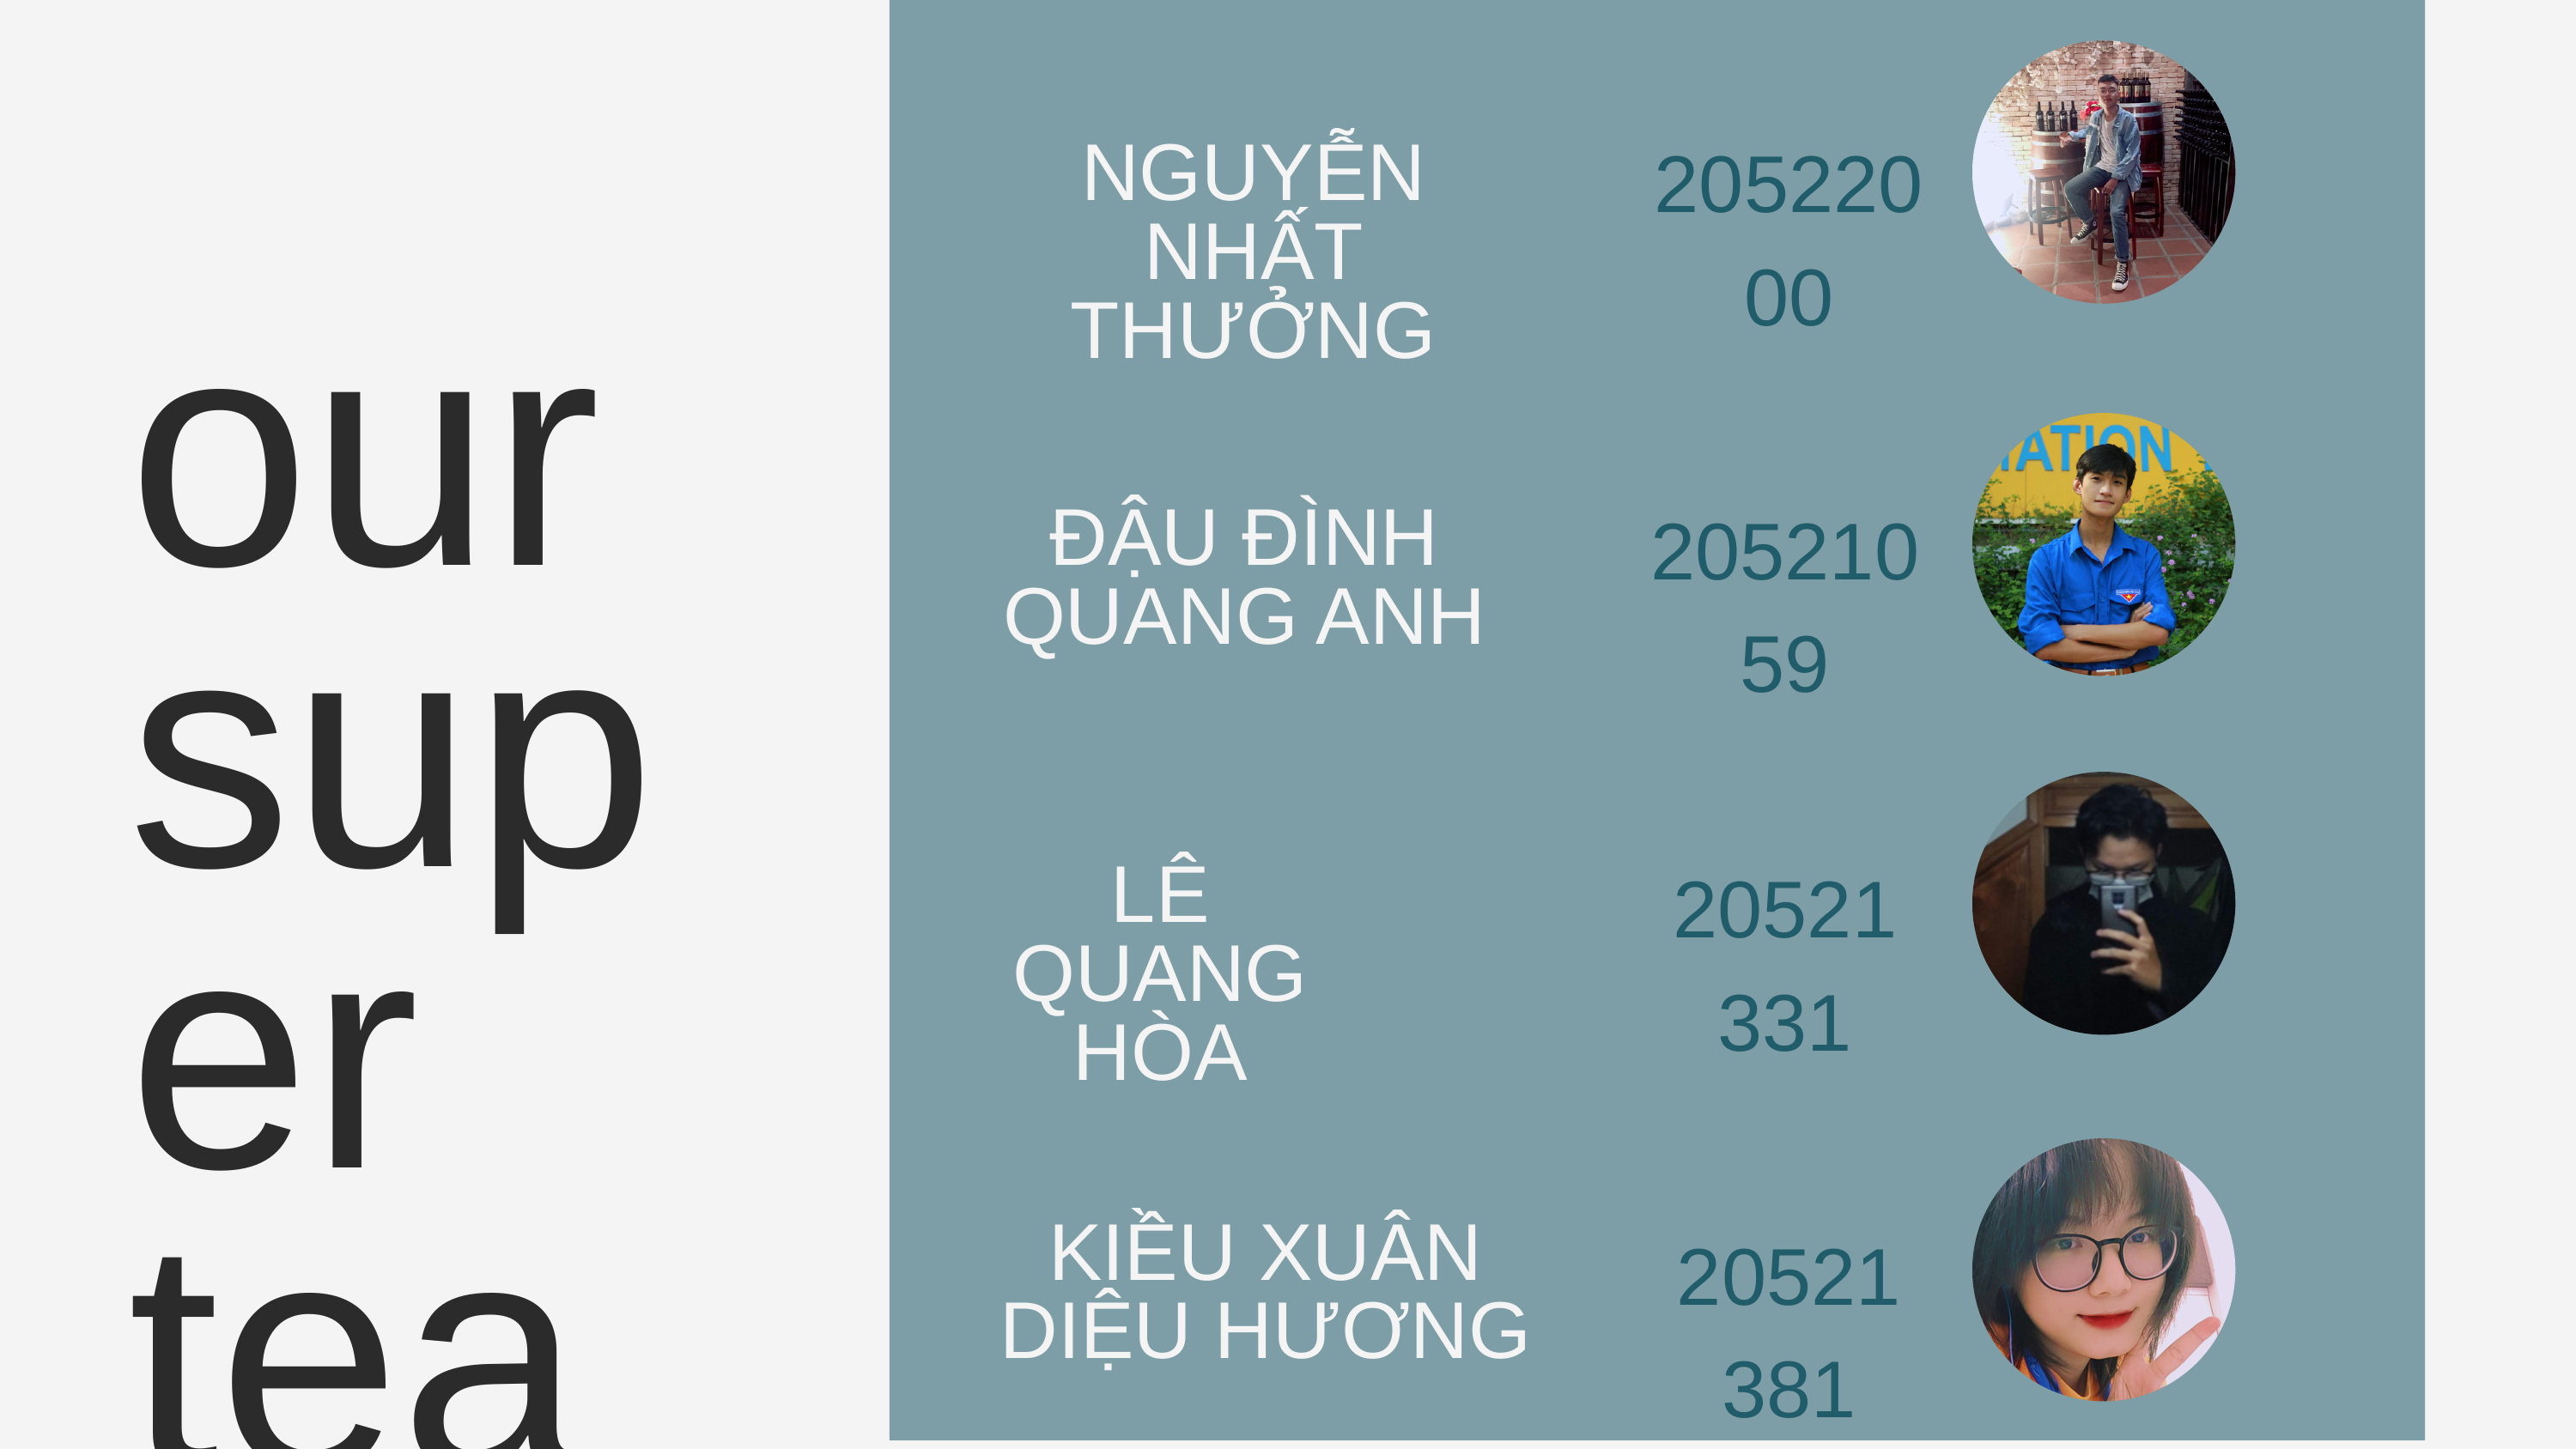

20522000
NGUYỄN NHẤT THƯỞNG
our
super
team

20521059
ĐẬU ĐÌNH QUANG ANH

20521331
LÊ QUANG HÒA

20521381
KIỀU XUÂN DIỆU HƯƠNG